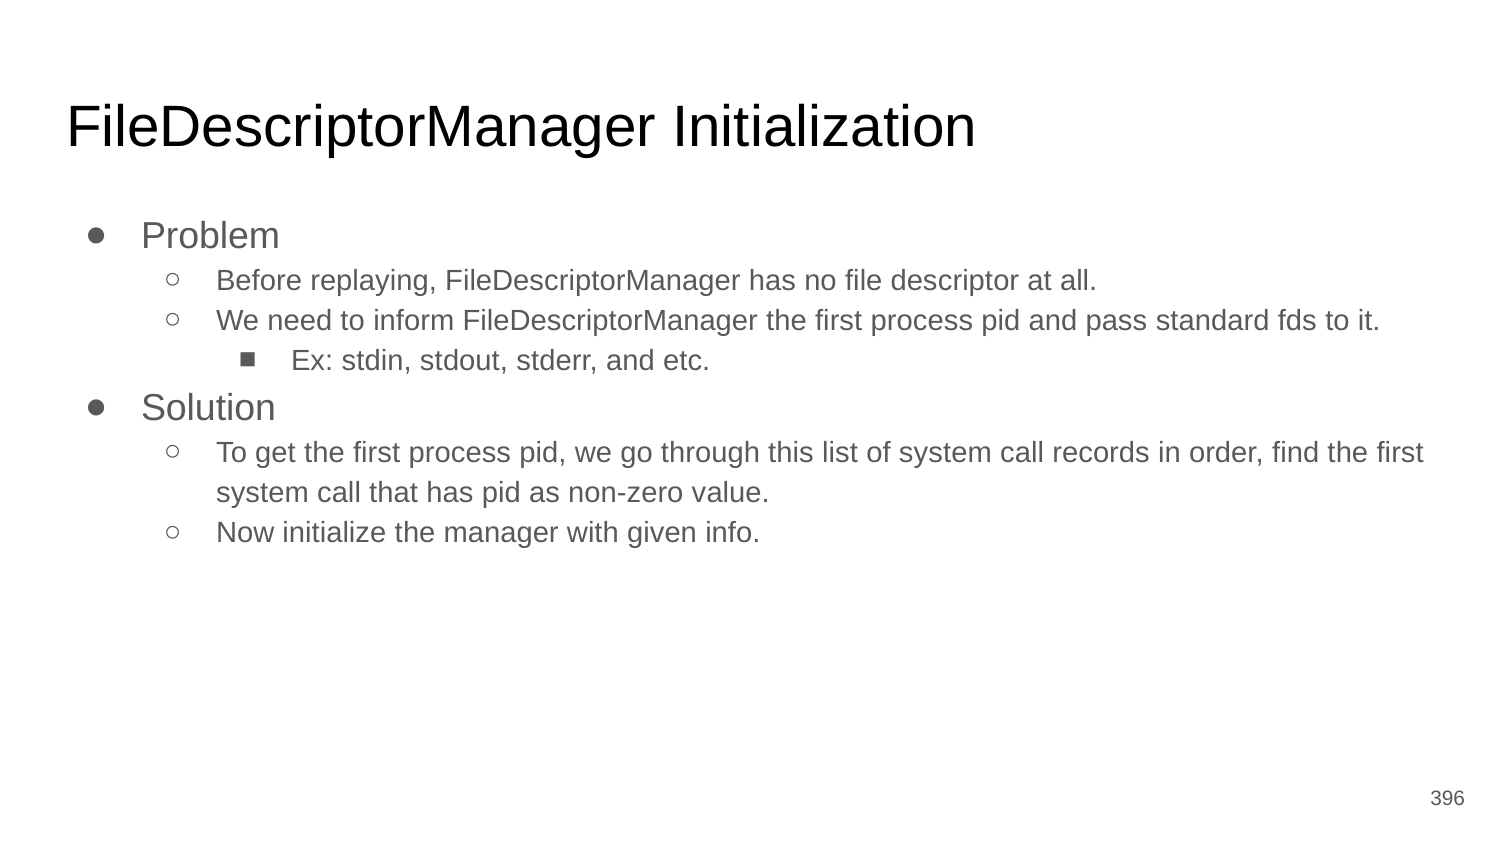

# FileDescriptorManager Initialization
Problem
Before replaying, FileDescriptorManager has no file descriptor at all.
We need to inform FileDescriptorManager the first process pid and pass standard fds to it.
Ex: stdin, stdout, stderr, and etc.
Solution
To get the first process pid, we go through this list of system call records in order, find the first system call that has pid as non-zero value.
Now initialize the manager with given info.

396